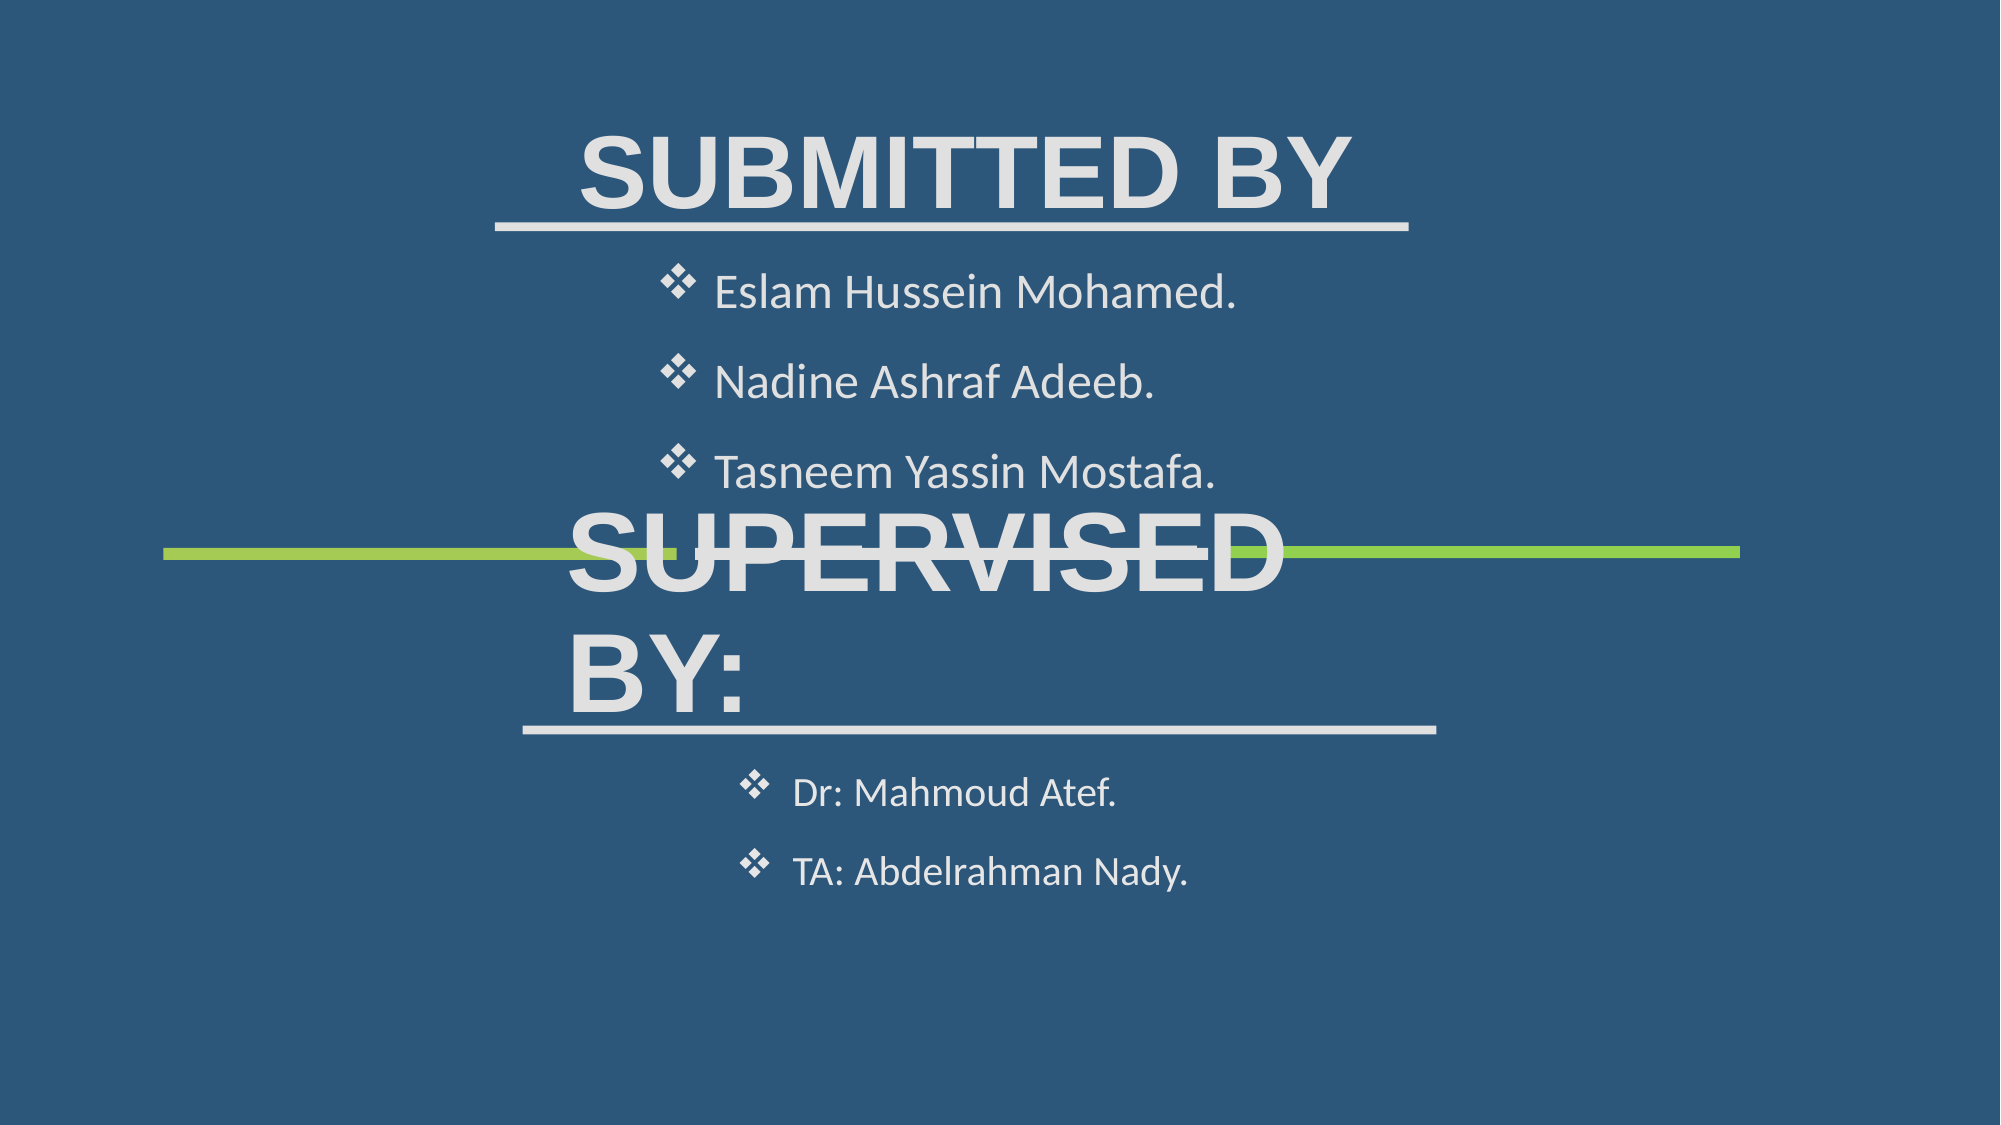

Submitted by
 Eslam Hussein Mohamed.
 Nadine Ashraf Adeeb.
 Tasneem Yassin Mostafa.

Supervised by:

Dr: Mahmoud Atef.
TA: Abdelrahman Nady.